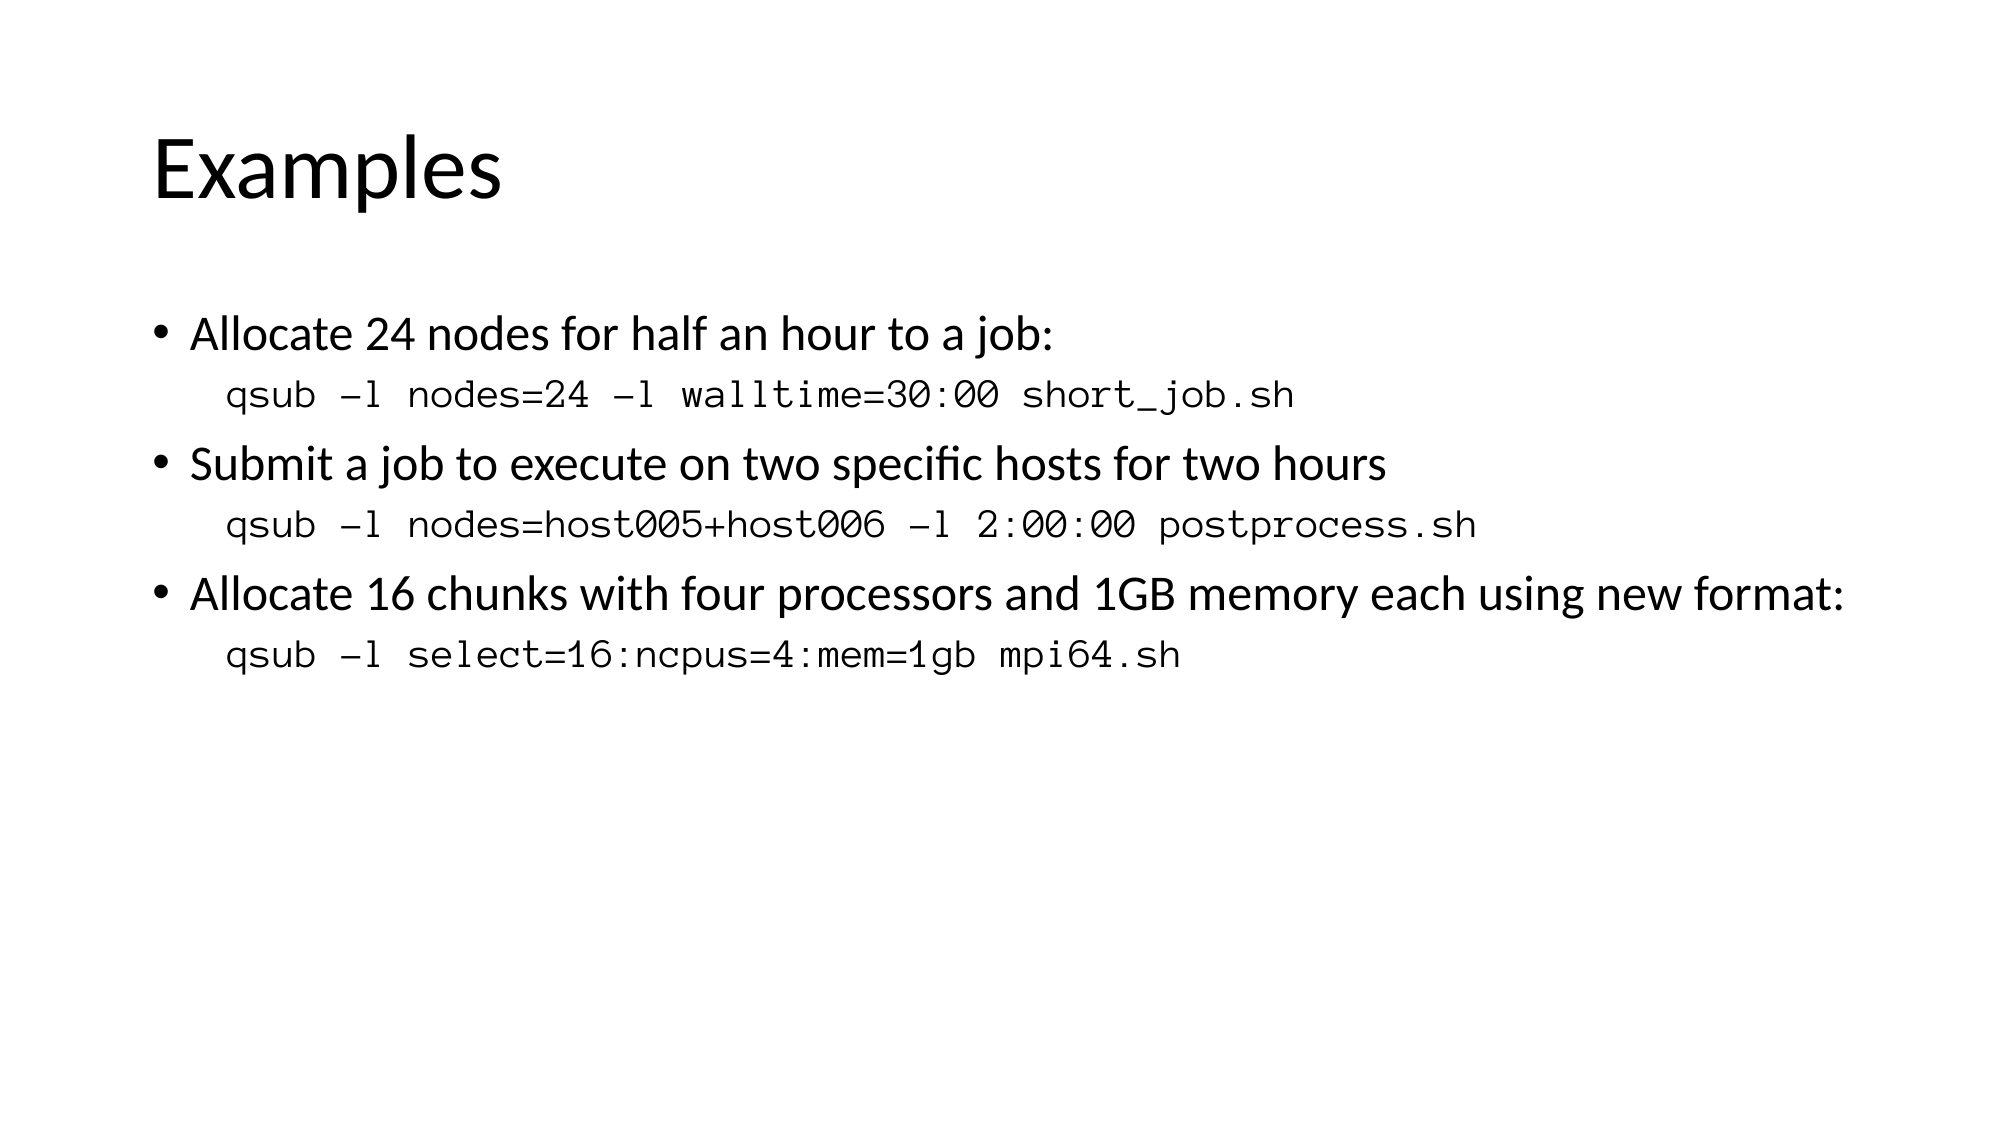

# Examples
Allocate 24 nodes for half an hour to a job:
qsub -l nodes=24 -l walltime=30:00 short_job.sh
Submit a job to execute on two specific hosts for two hours
qsub -l nodes=host005+host006 -l 2:00:00 postprocess.sh
Allocate 16 chunks with four processors and 1GB memory each using new format:
qsub -l select=16:ncpus=4:mem=1gb mpi64.sh